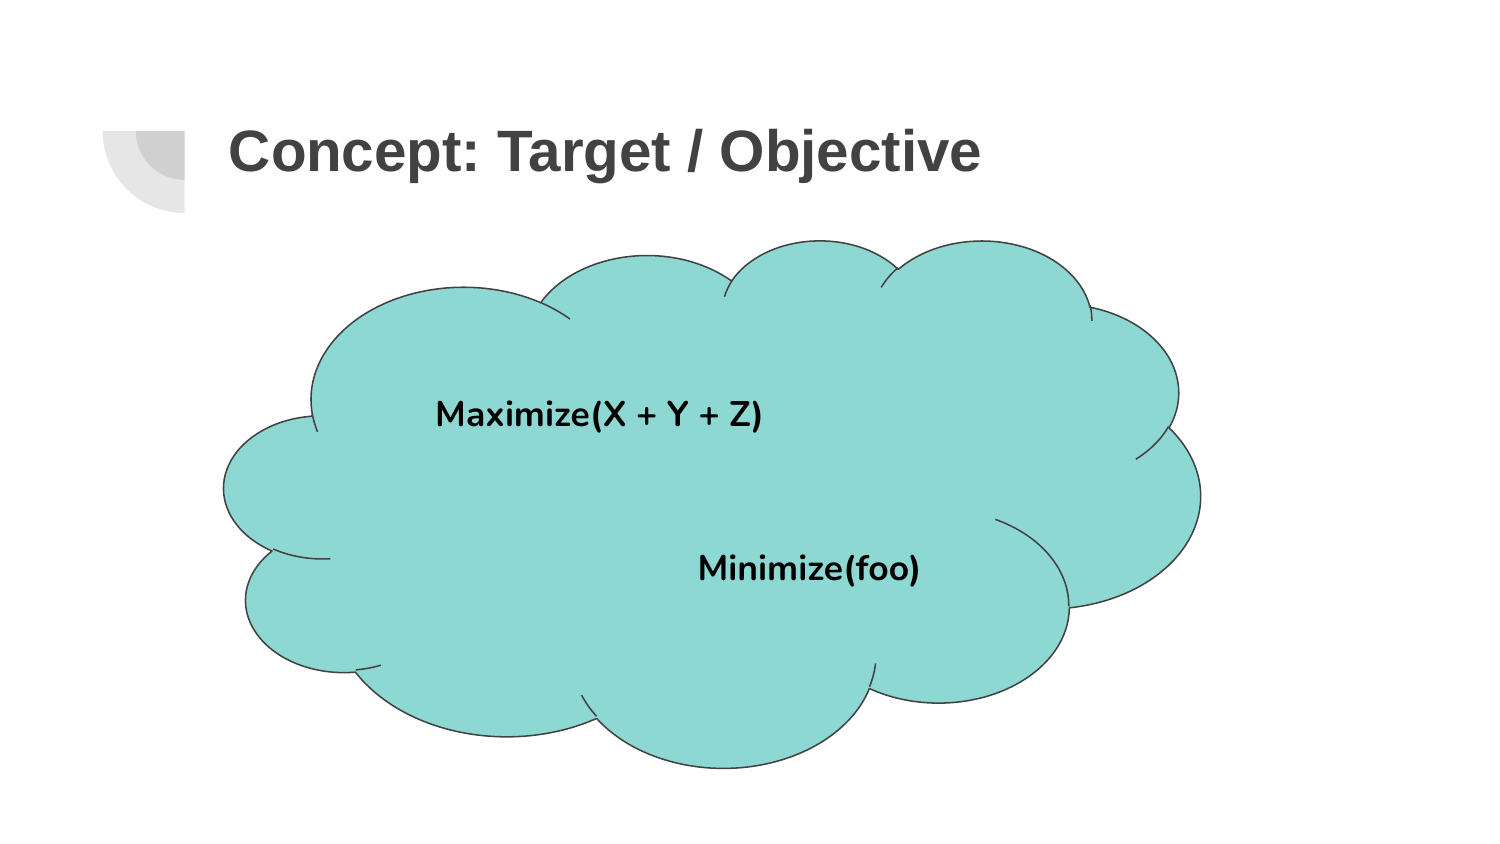

# Concept: Target / Objective

Maximize(X + Y + Z)
Minimize(foo)